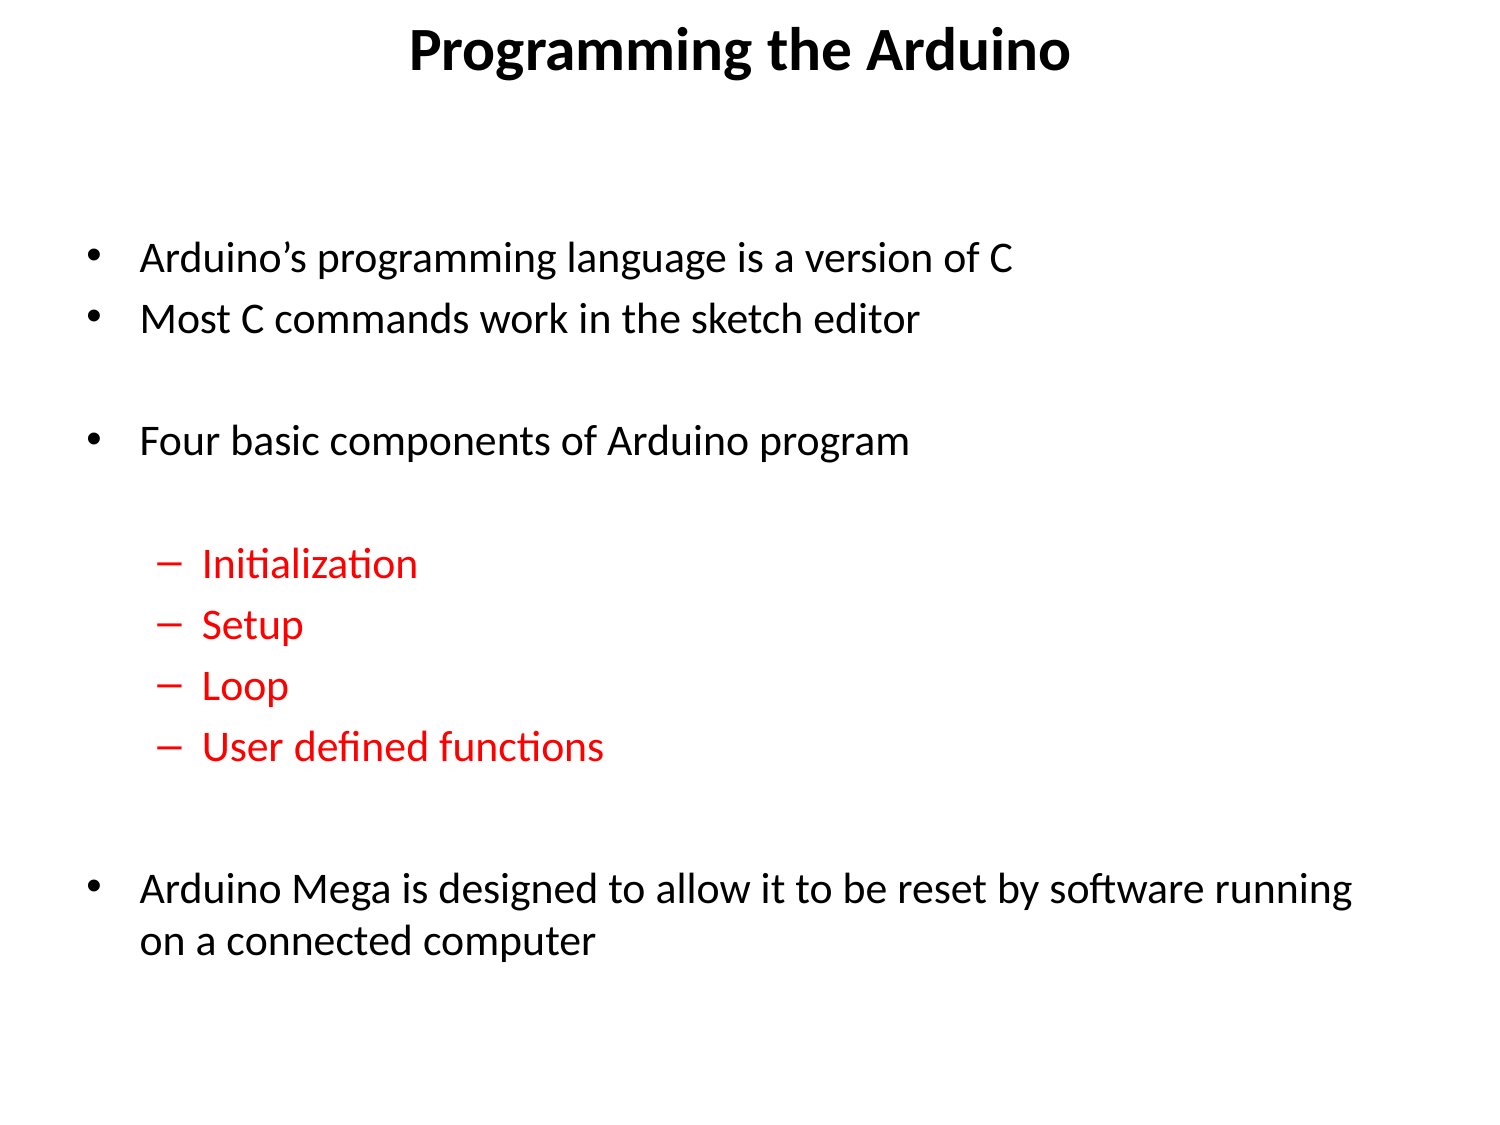

Programming the Arduino
Arduino’s programming language is a version of C
Most C commands work in the sketch editor

Four basic components of Arduino program

Initialization
Setup
Loop
User defined functions

Arduino Mega is designed to allow it to be reset by software running on a connected computer